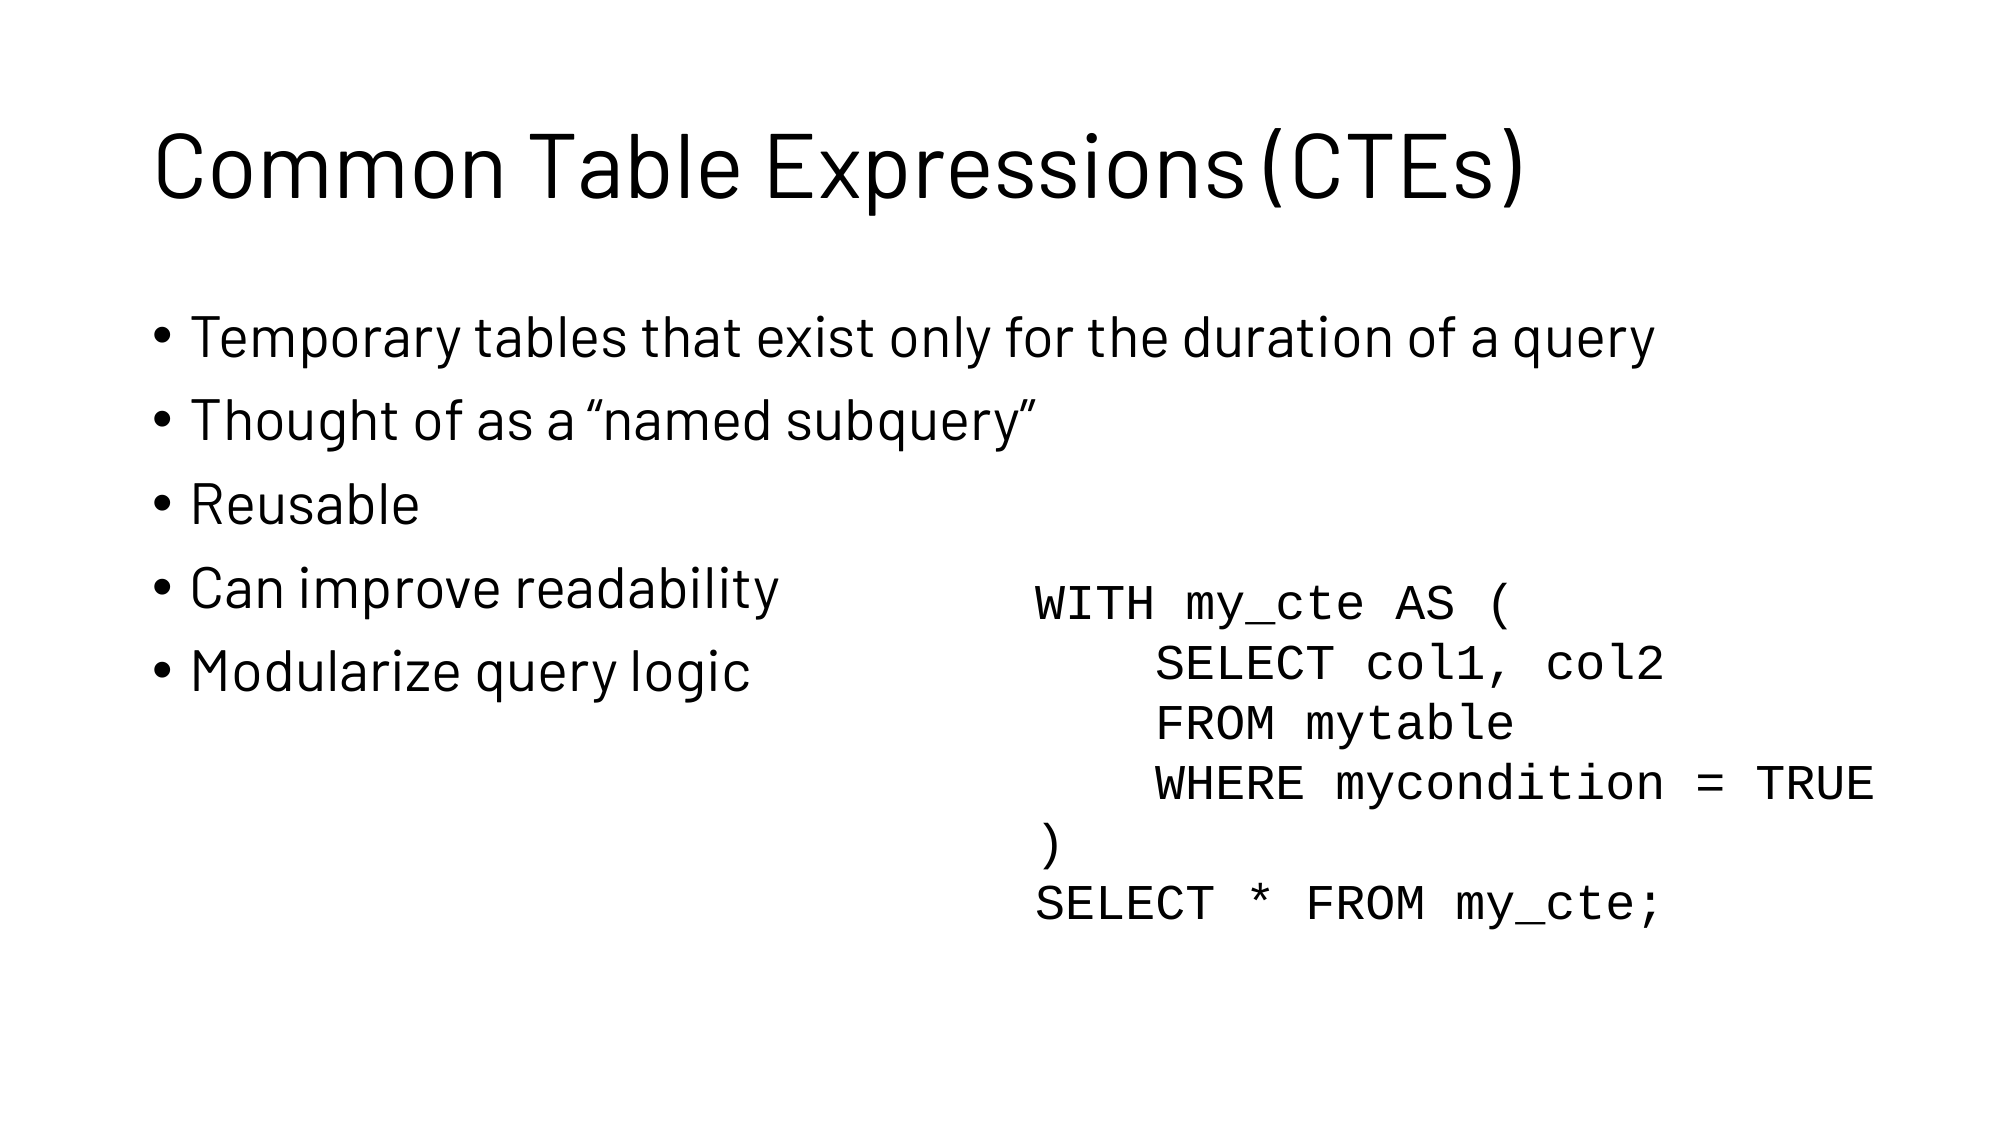

# Common Table Expressions (CTEs)
Temporary tables that exist only for the duration of a query
Thought of as a “named subquery”
Reusable
Can improve readability
Modularize query logic

WITH my_cte AS (
    SELECT col1, col2
    FROM mytable
    WHERE mycondition = TRUE
)
SELECT * FROM my_cte;